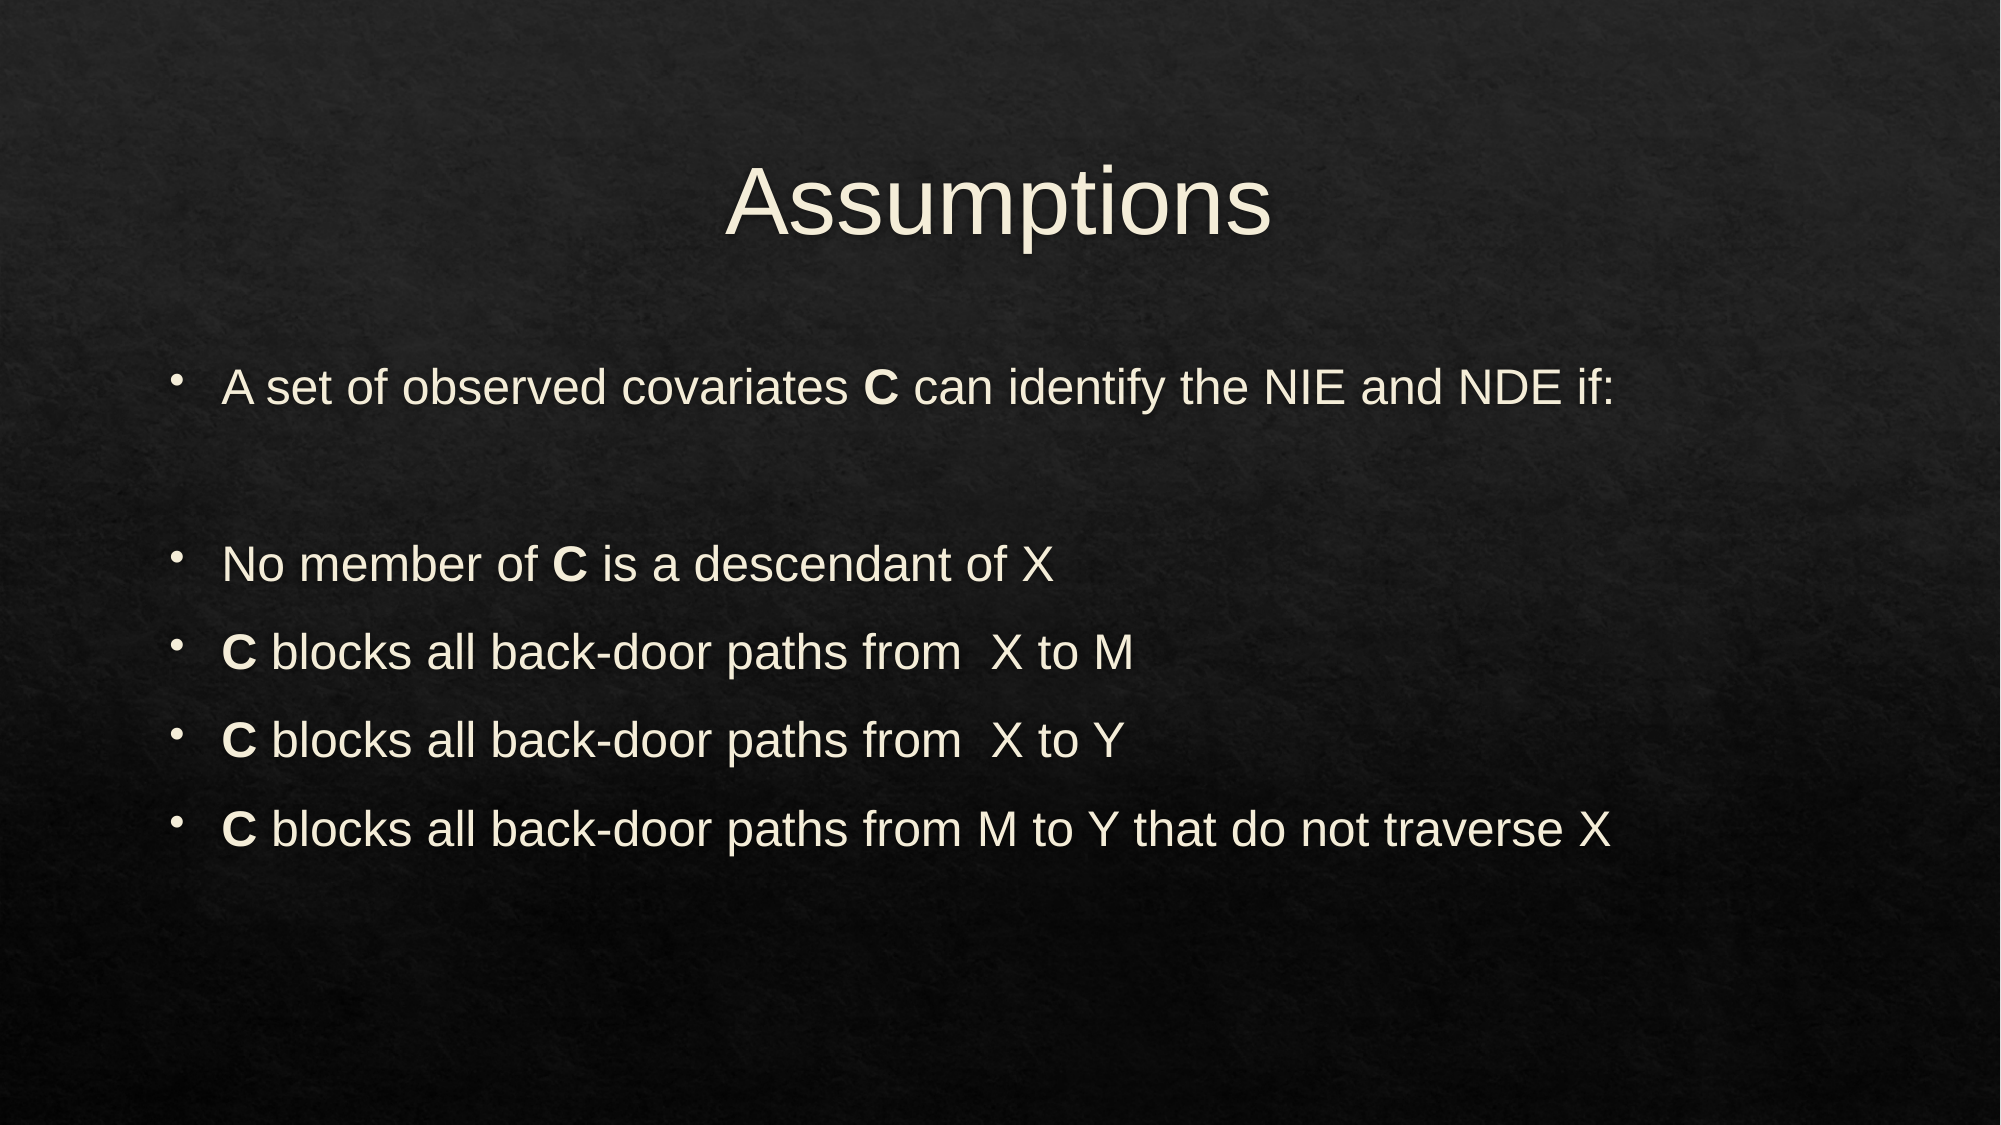

# Assumptions
A set of observed covariates C can identify the NIE and NDE if:

No member of C is a descendant of X
C blocks all back-door paths from  X to M
C blocks all back-door paths from  X to Y
C blocks all back-door paths from M to Y that do not traverse X